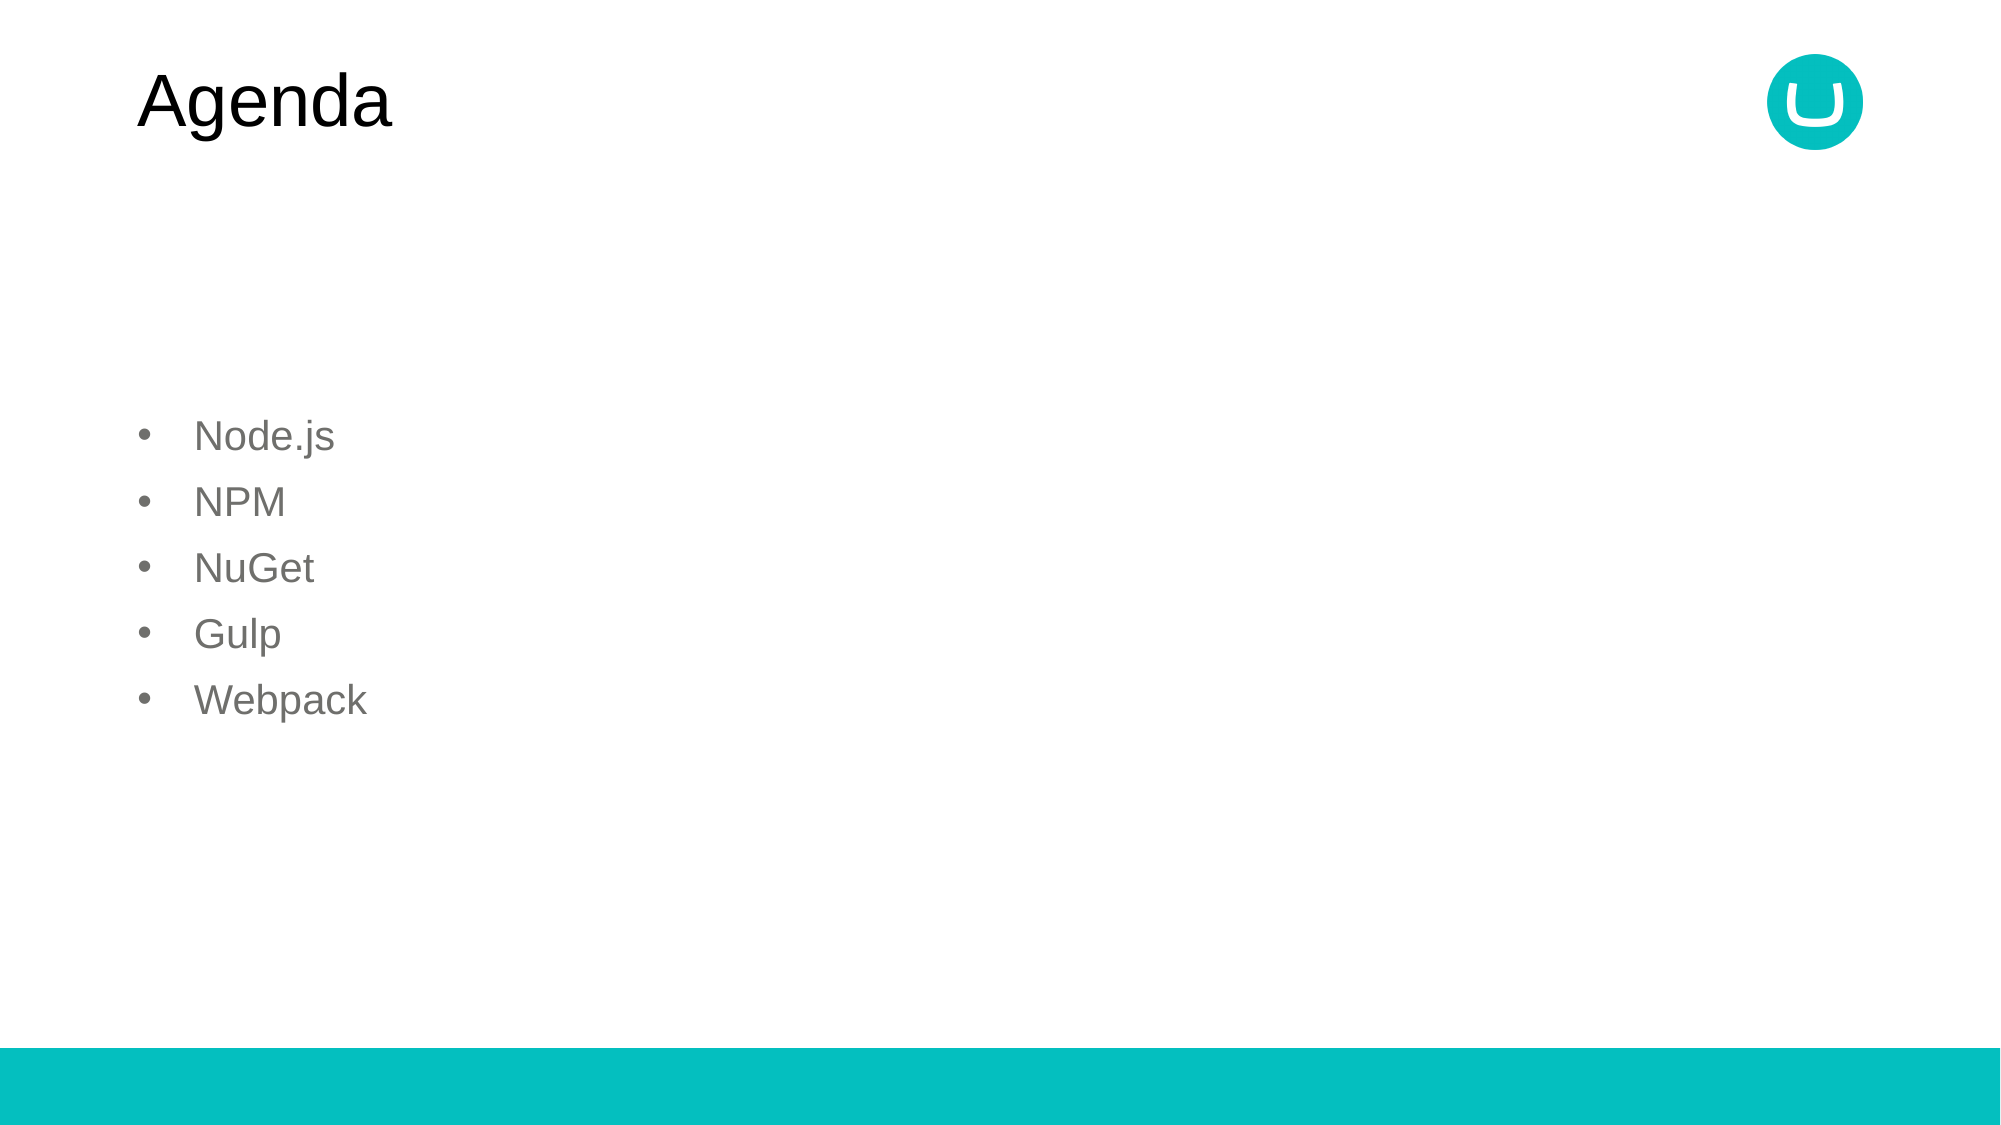

# Agenda
Node.js
NPM
NuGet
Gulp
Webpack